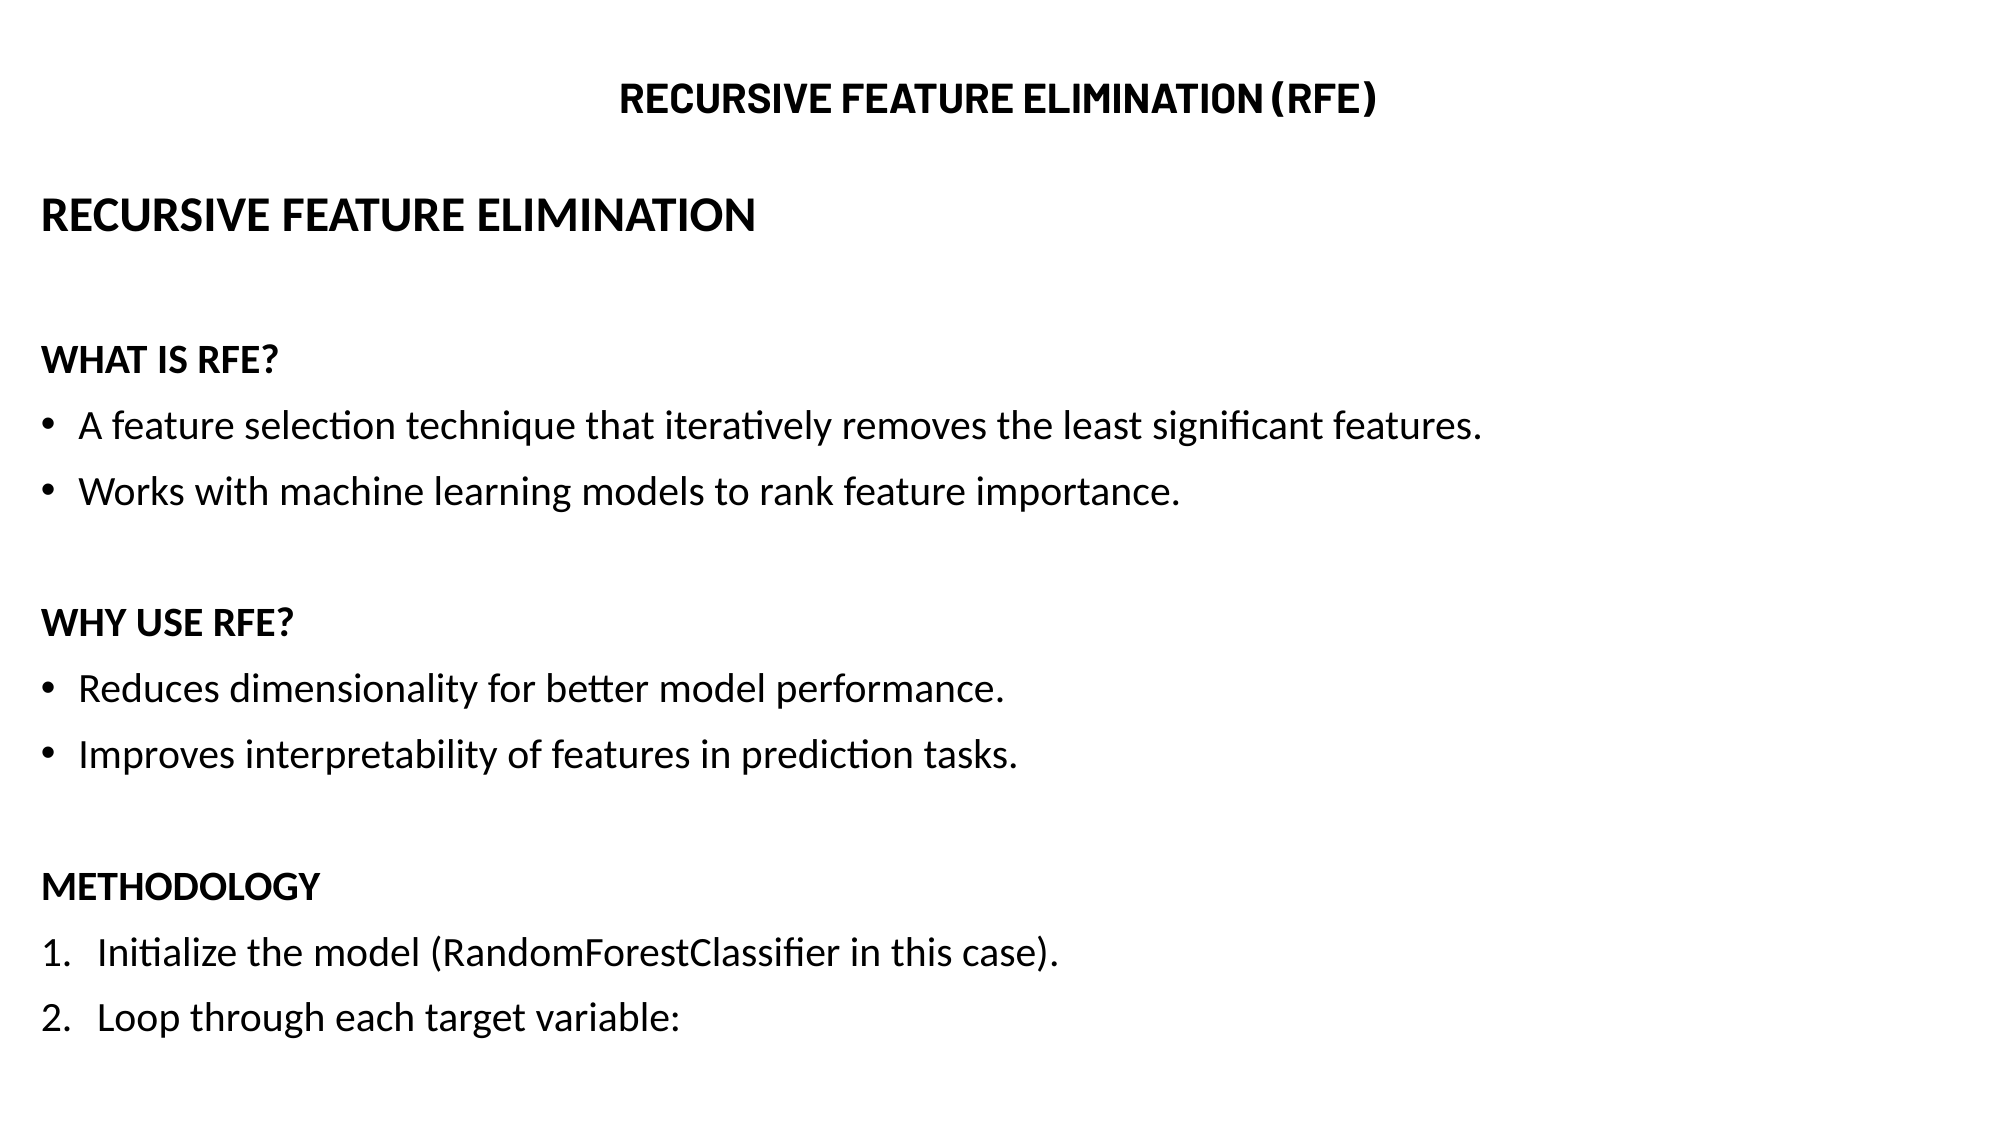

# RECURSIVE FEATURE ELIMINATION (RFE)
RECURSIVE FEATURE ELIMINATION

WHAT IS RFE?
A feature selection technique that iteratively removes the least significant features.
Works with machine learning models to rank feature importance.

WHY USE RFE?
Reduces dimensionality for better model performance.
Improves interpretability of features in prediction tasks.

METHODOLOGY
Initialize the model (RandomForestClassifier in this case).
Loop through each target variable: